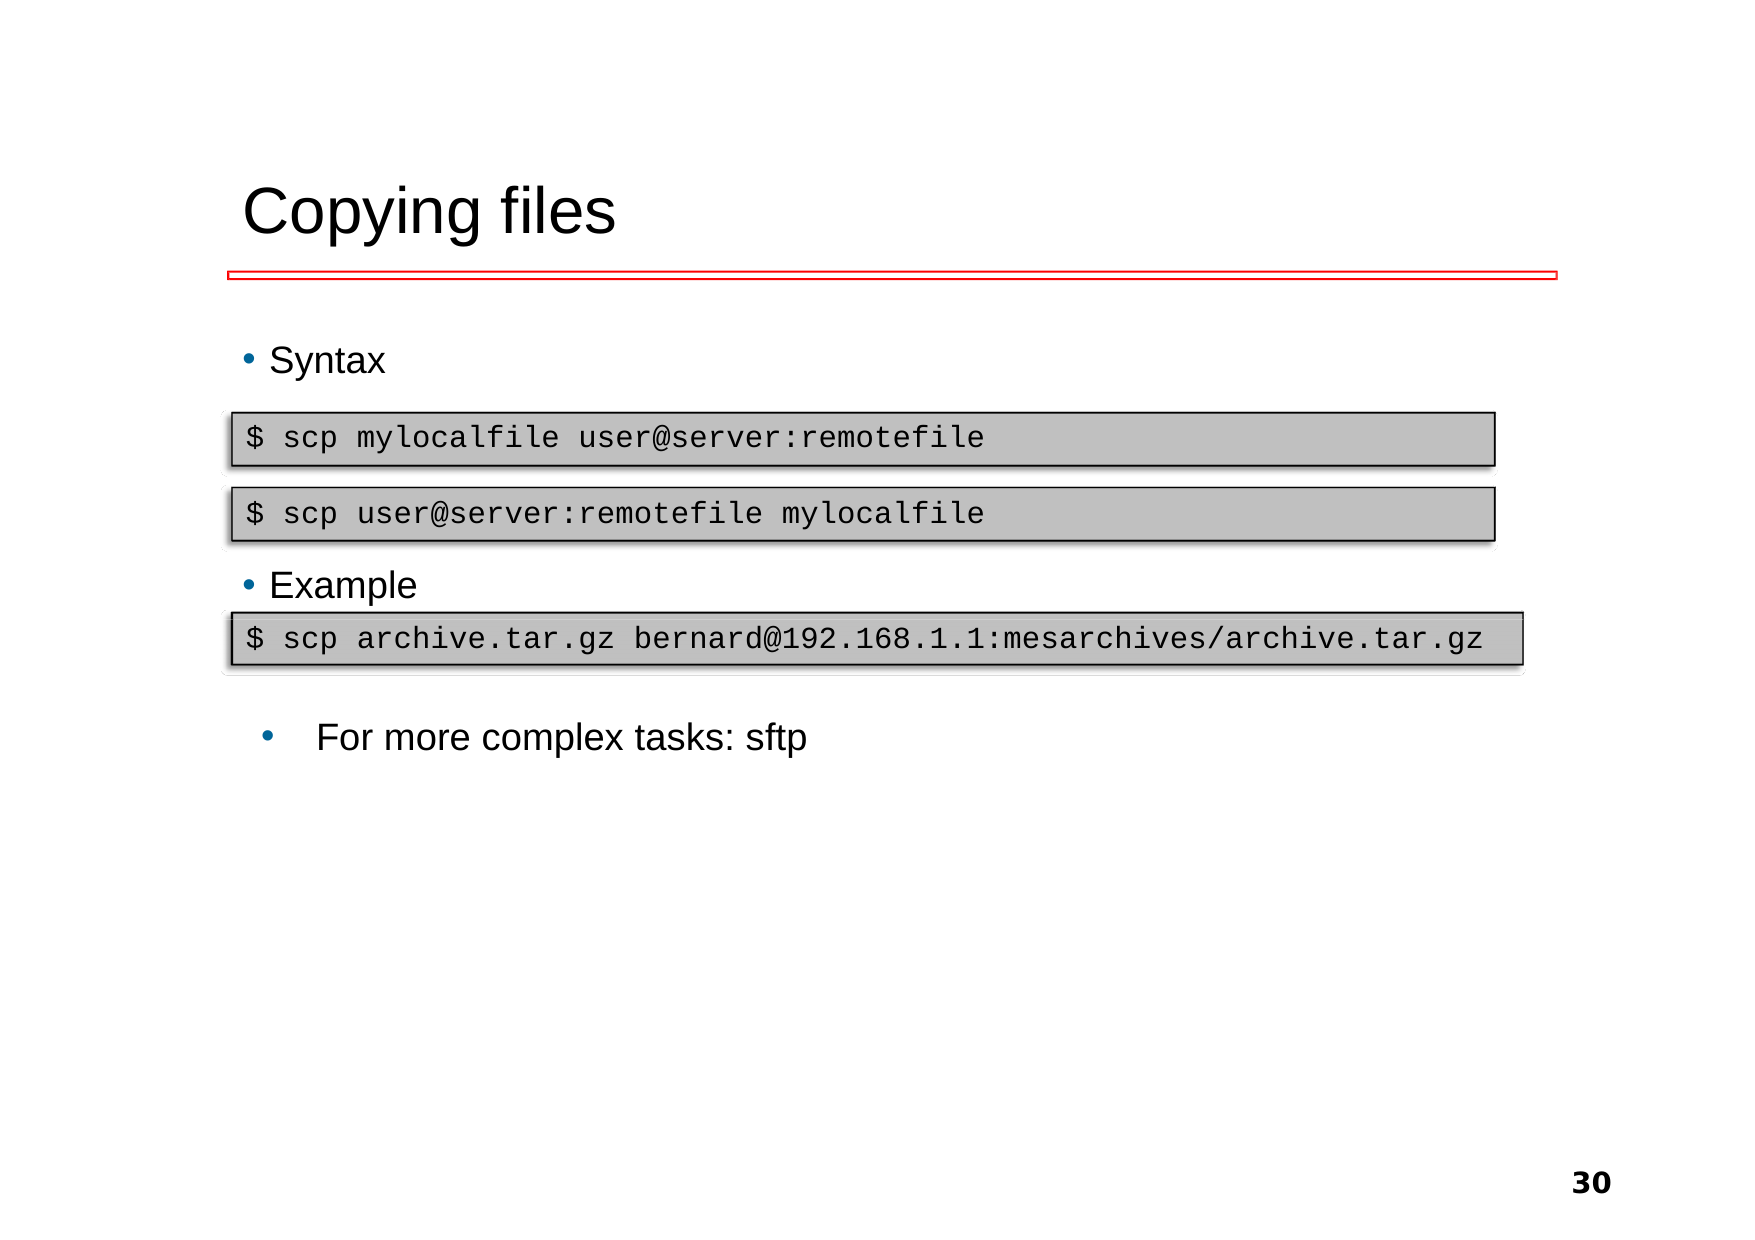

# Copying files
Syntax
$ scp mylocalfile user@server:remotefile

$ scp user@server:remotefile mylocalfile
Example
$ scp archive.tar.gz bernard@192.168.1.1:mesarchives/archive.tar.gz

For more complex tasks: sftp

30